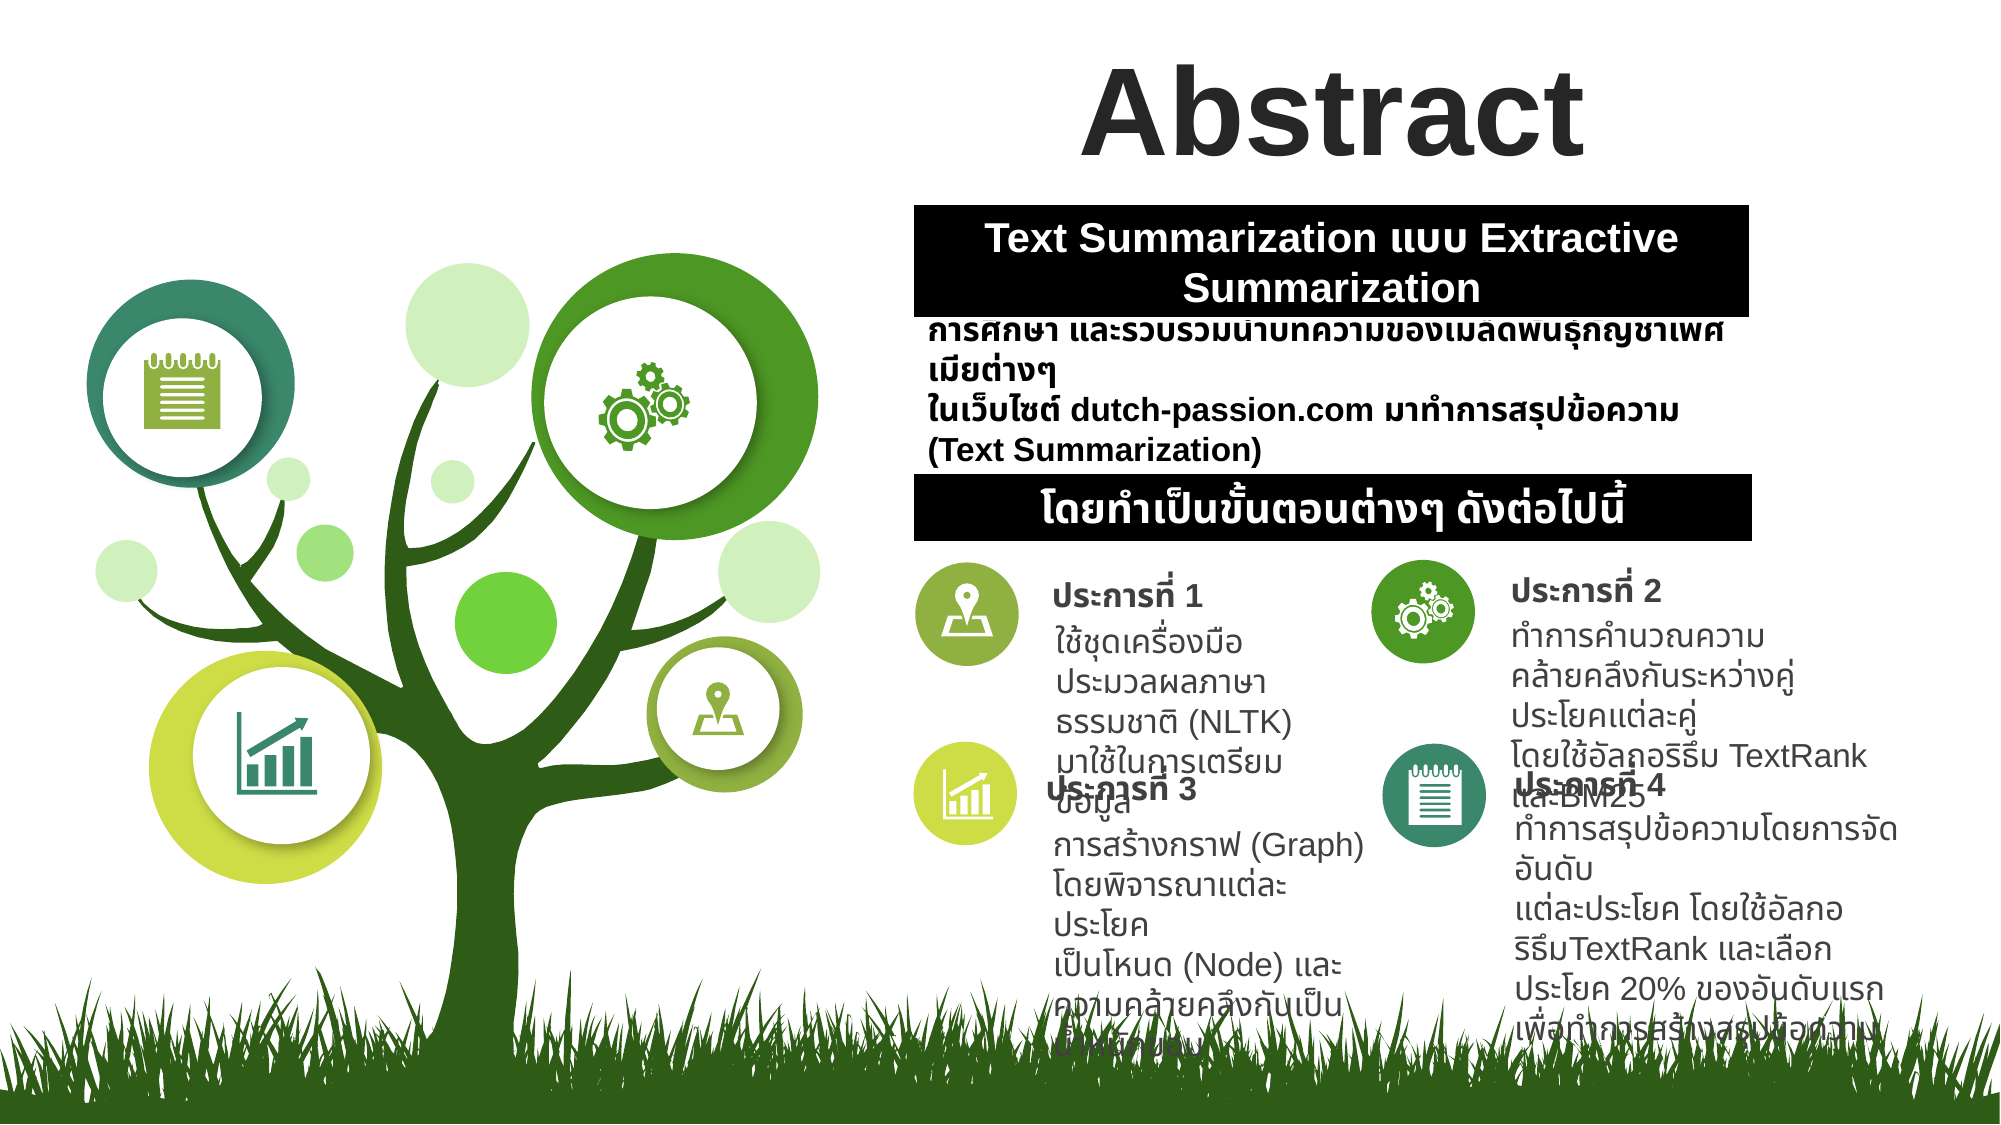

Abstract
Text Summarization แบบ Extractive Summarization
การศึกษา และรวบรวมนำบทความของเมล็ดพันธุ์กัญชาเพศเมียต่างๆ
ในเว็บไซต์ dutch-passion.com มาทำการสรุปข้อความ (Text Summarization)
แบบ Extractive Summarization

โดยทำเป็นขั้นตอนต่างๆ ดังต่อไปนี้

ประการที่ 2
ทำการคำนวณความคล้ายคลึงกันระหว่างคู่ประโยคแต่ละคู่
โดยใช้อัลกอริธึม TextRank และBM25

ประการที่ 1
ใช้ชุดเครื่องมือประมวลผลภาษาธรรมชาติ (NLTK) มาใช้ในการเตรียมข้อมูล

ประการที่ 4
ทำการสรุปข้อความโดยการจัดอันดับ
แต่ละประโยค โดยใช้อัลกอริธึมTextRank และเลือกประโยค 20% ของอันดับแรก เพื่อทำการสร้างสรุปข้อความ
ประการที่ 3
การสร้างกราฟ (Graph)
โดยพิจารณาแต่ละประโยค
เป็นโหนด (Node) และความคล้ายคลึงกันเป็นน้ำหนักขอบ